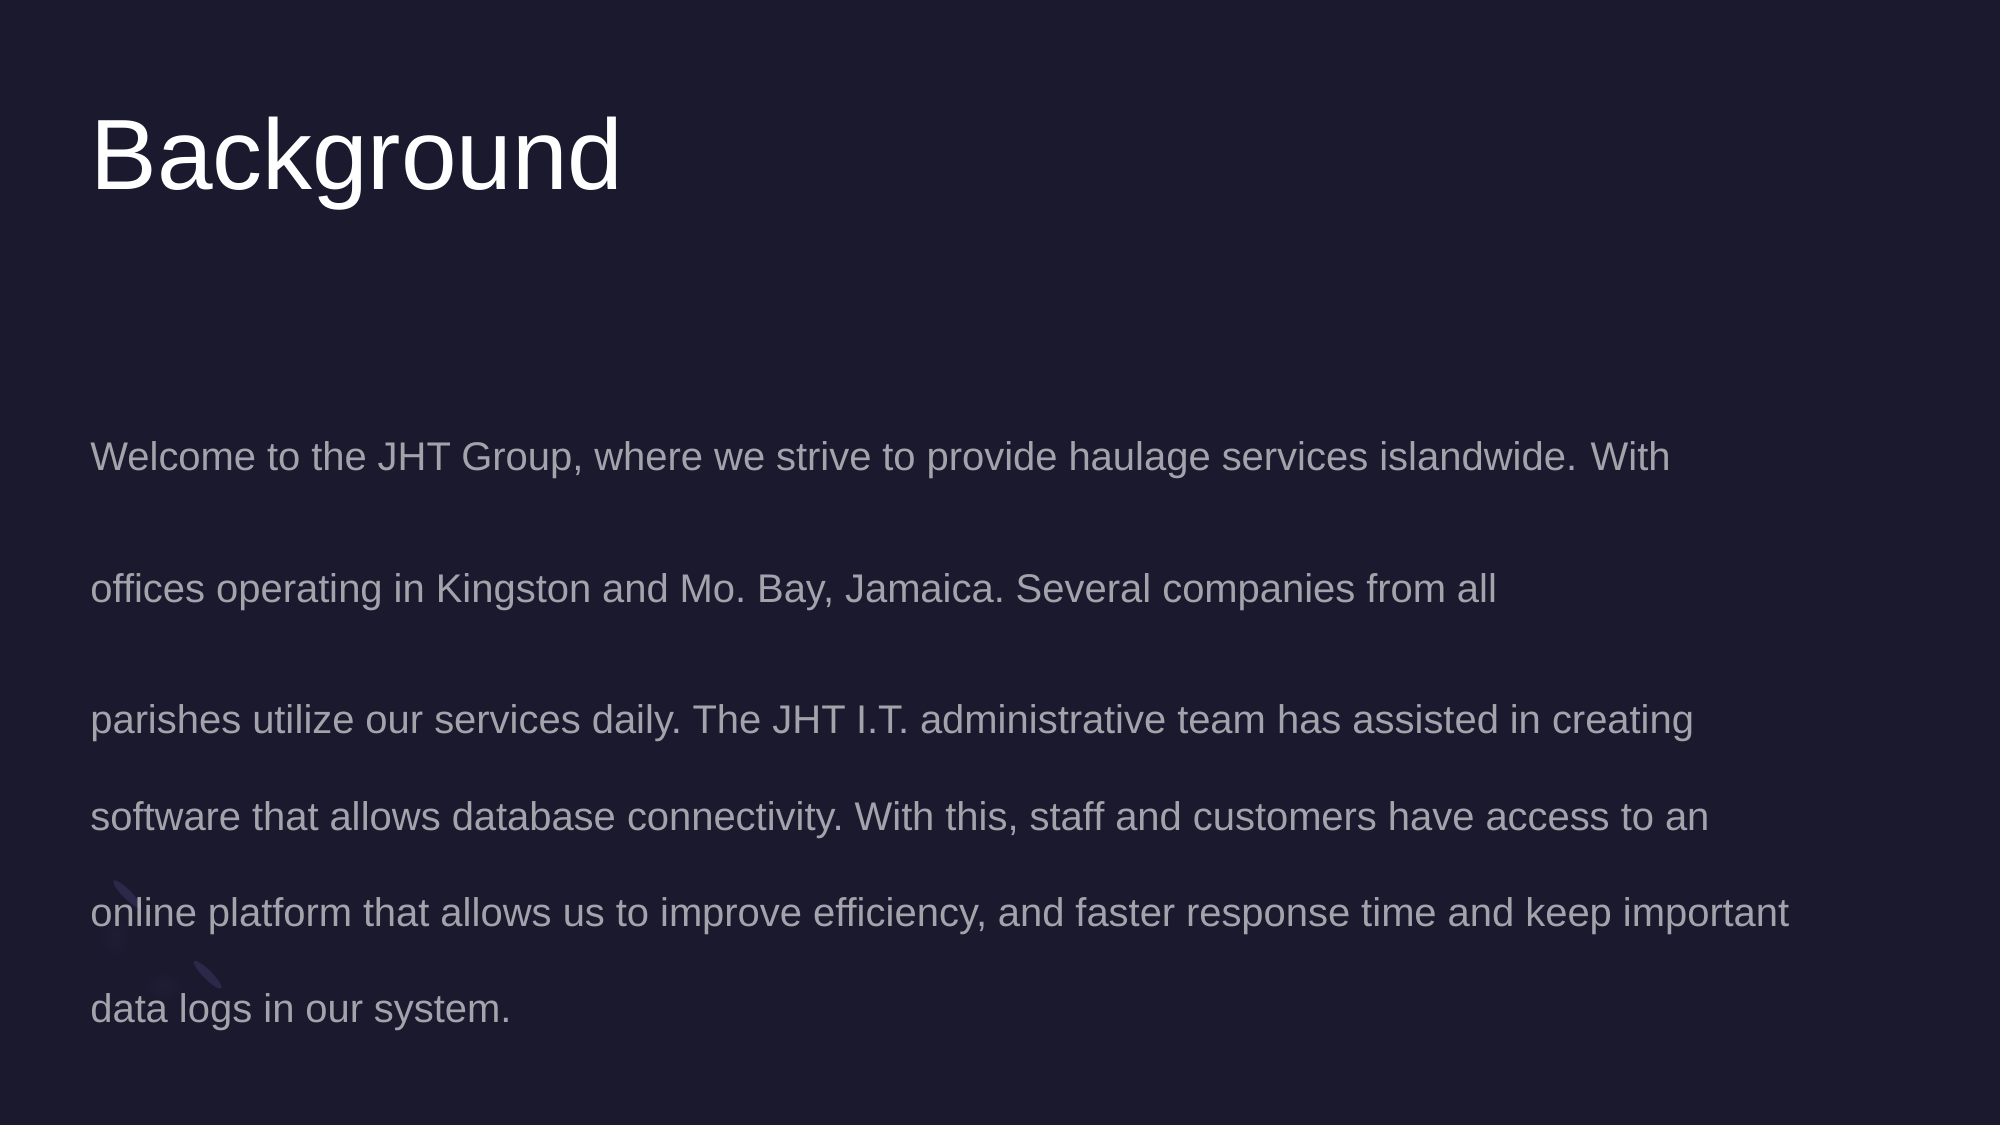

# Background
Welcome to the JHT Group, where we strive to provide haulage services islandwide. With
offices operating in Kingston and Mo. Bay, Jamaica. Several companies from all
parishes utilize our services daily. The JHT I.T. administrative team has assisted in creating software that allows database connectivity. With this, staff and customers have access to an online platform that allows us to improve efficiency, and faster response time and keep important data logs in our system.